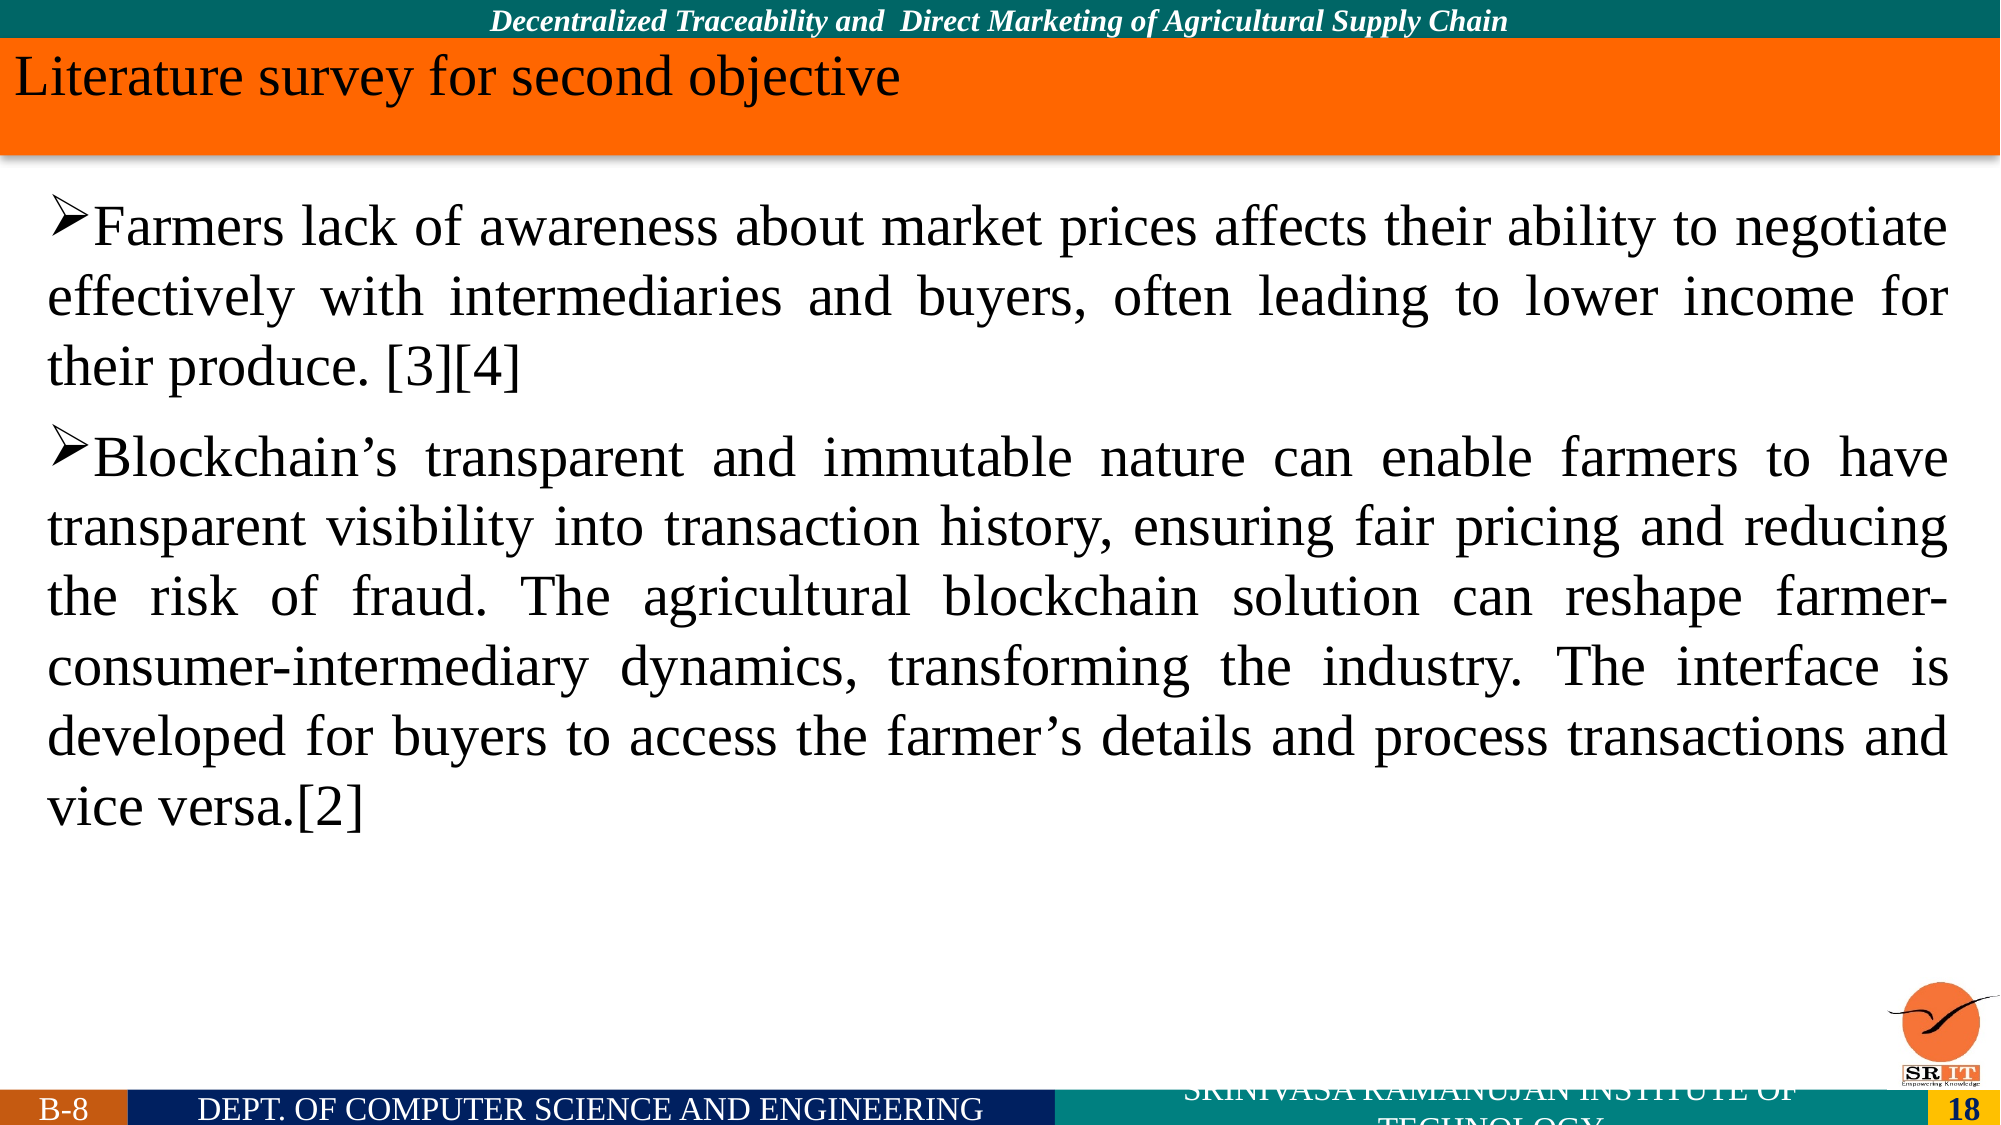

# Literature survey for second objective
Farmers lack of awareness about market prices affects their ability to negotiate effectively with intermediaries and buyers, often leading to lower income for their produce. [3][4]
Blockchain’s transparent and immutable nature can enable farmers to have transparent visibility into transaction history, ensuring fair pricing and reducing the risk of fraud. The agricultural blockchain solution can reshape farmer-consumer-intermediary dynamics, transforming the industry. The interface is developed for buyers to access the farmer’s details and process transactions and vice versa.[2]